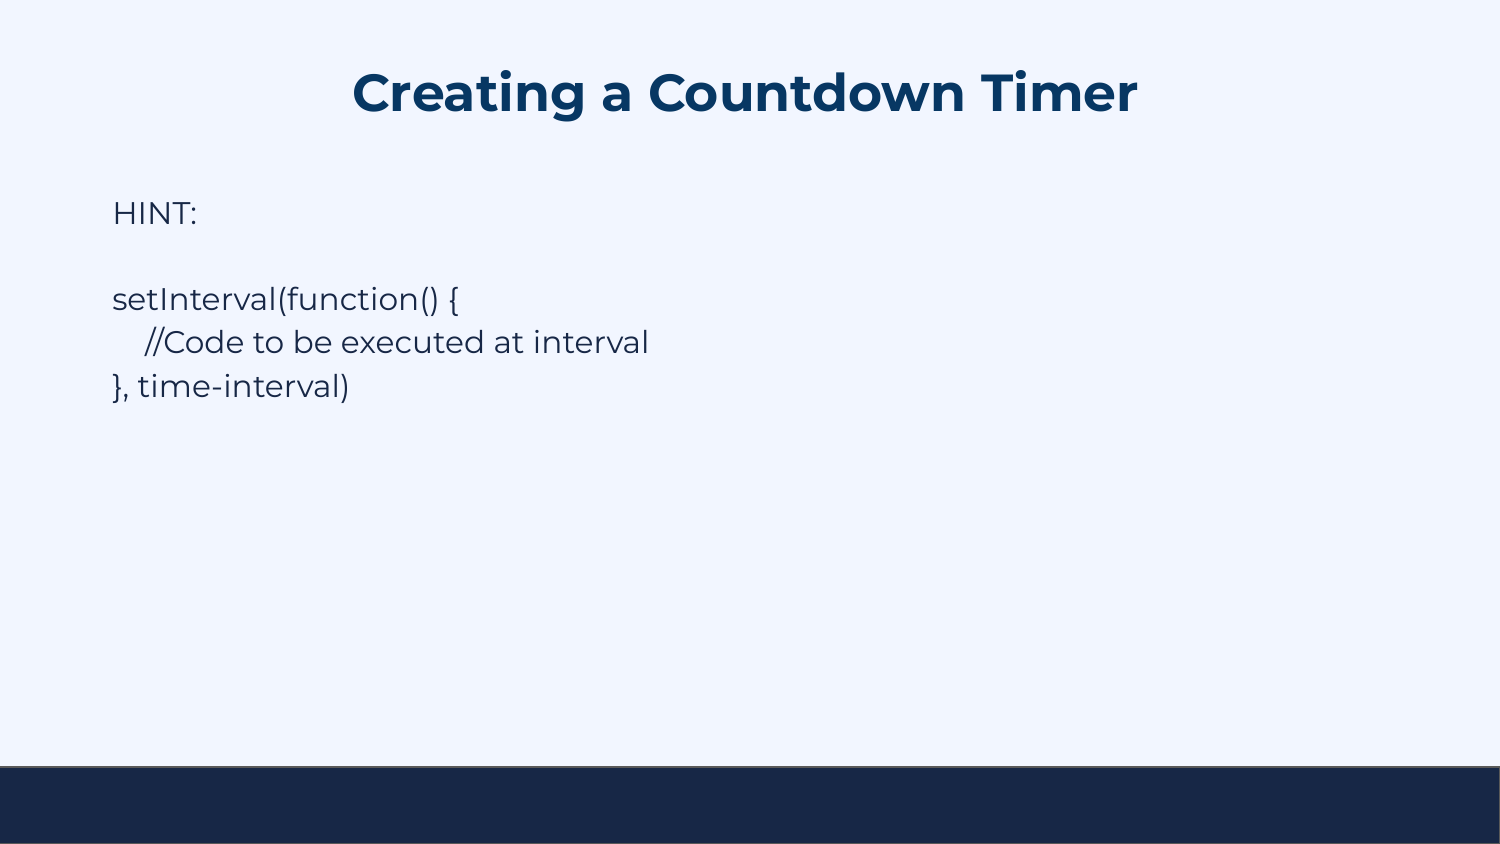

# Creating a Countdown Timer
HINT:

setInterval(function() {
    //Code to be executed at interval
}, time-interval)